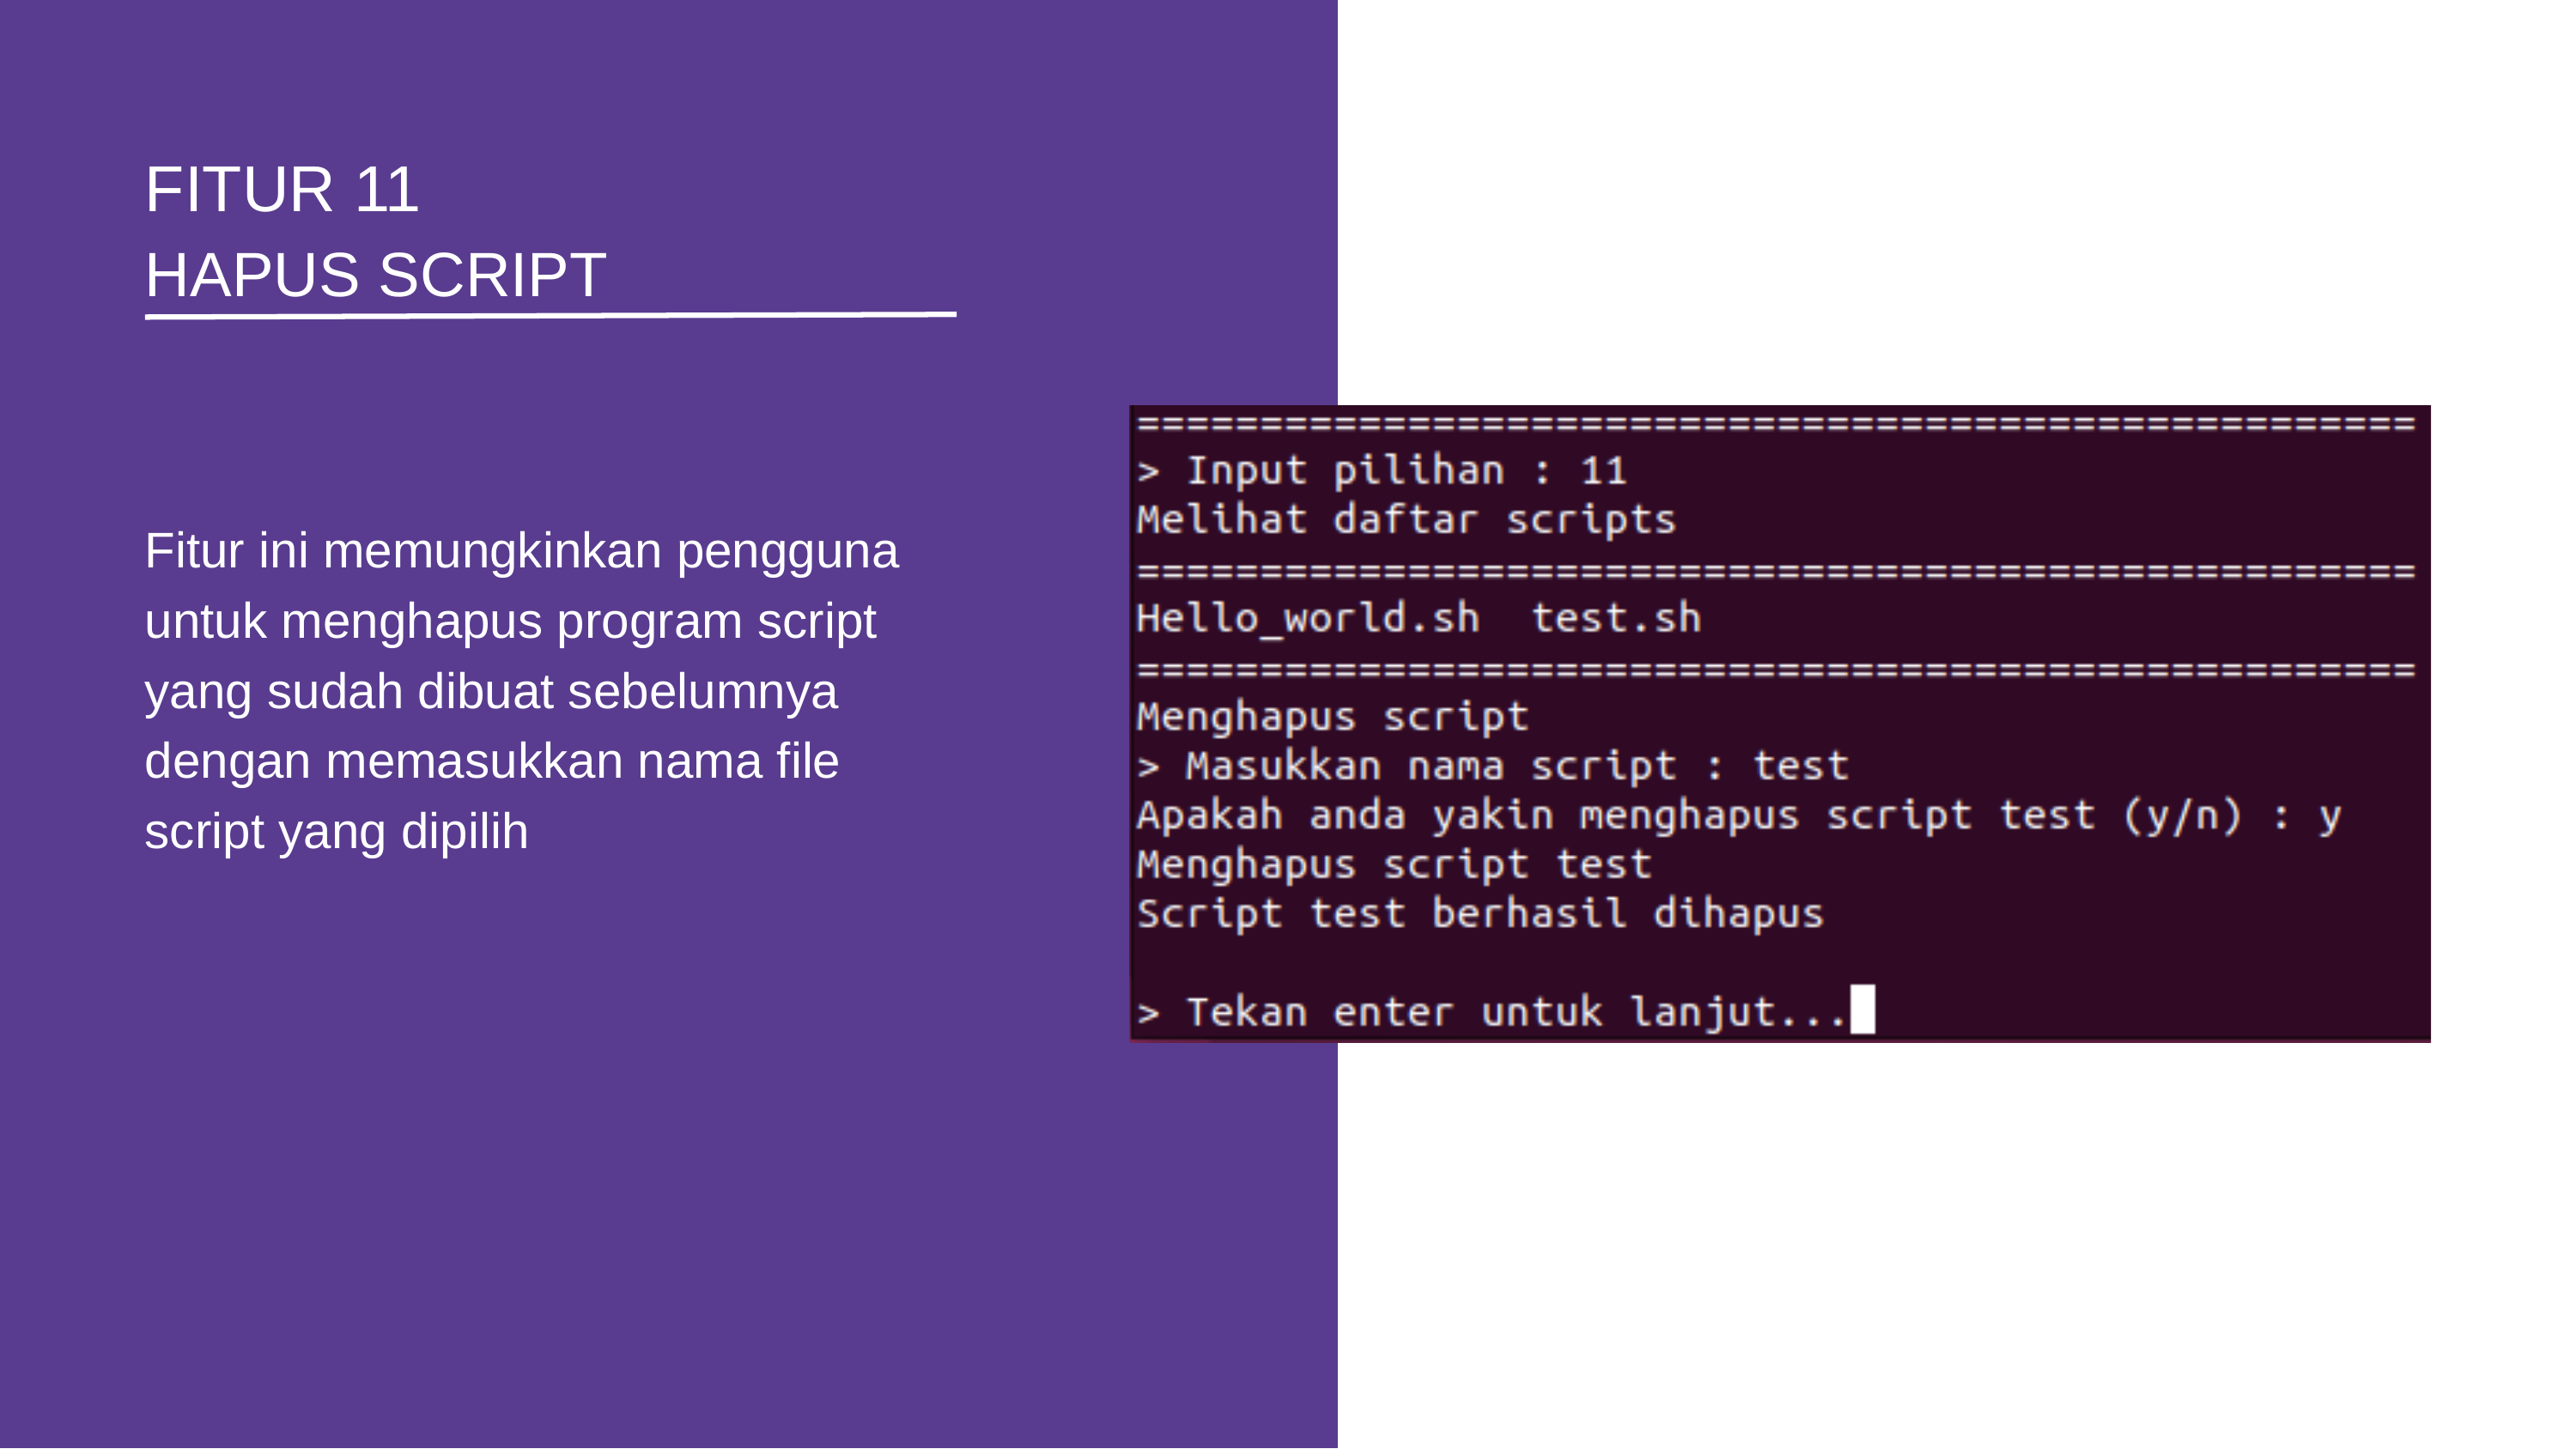

FITUR 11
HAPUS SCRIPT

Fitur ini memungkinkan pengguna untuk menghapus program script yang sudah dibuat sebelumnya dengan memasukkan nama file script yang dipilih